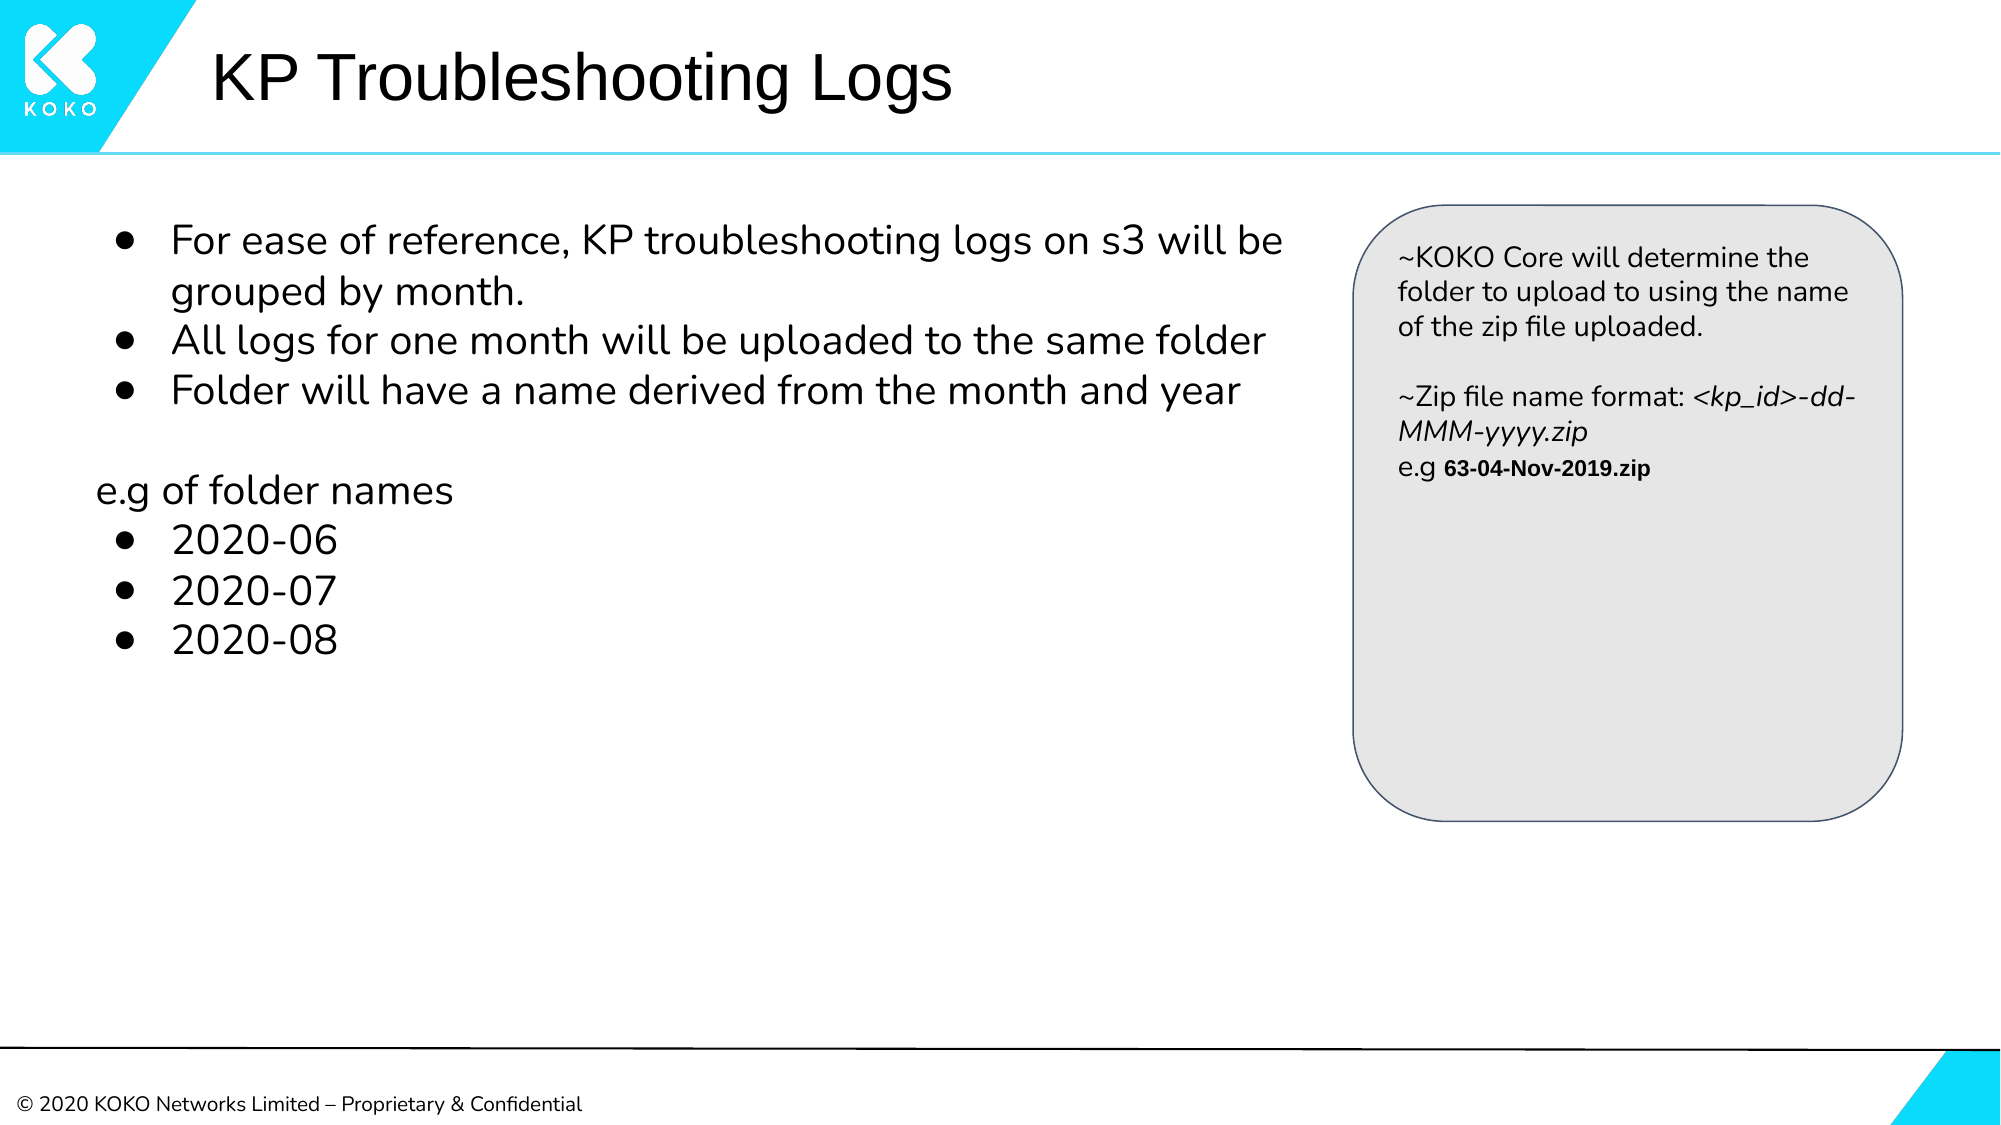

# KP Troubleshooting Logs
For ease of reference, KP troubleshooting logs on s3 will be grouped by month.
All logs for one month will be uploaded to the same folder
Folder will have a name derived from the month and year

e.g of folder names
2020-06
2020-07
2020-08

~KOKO Core will determine the folder to upload to using the name of the zip file uploaded.

~Zip file name format: <kp_id>-dd-MMM-yyyy.zip
e.g 63-04-Nov-2019.zip